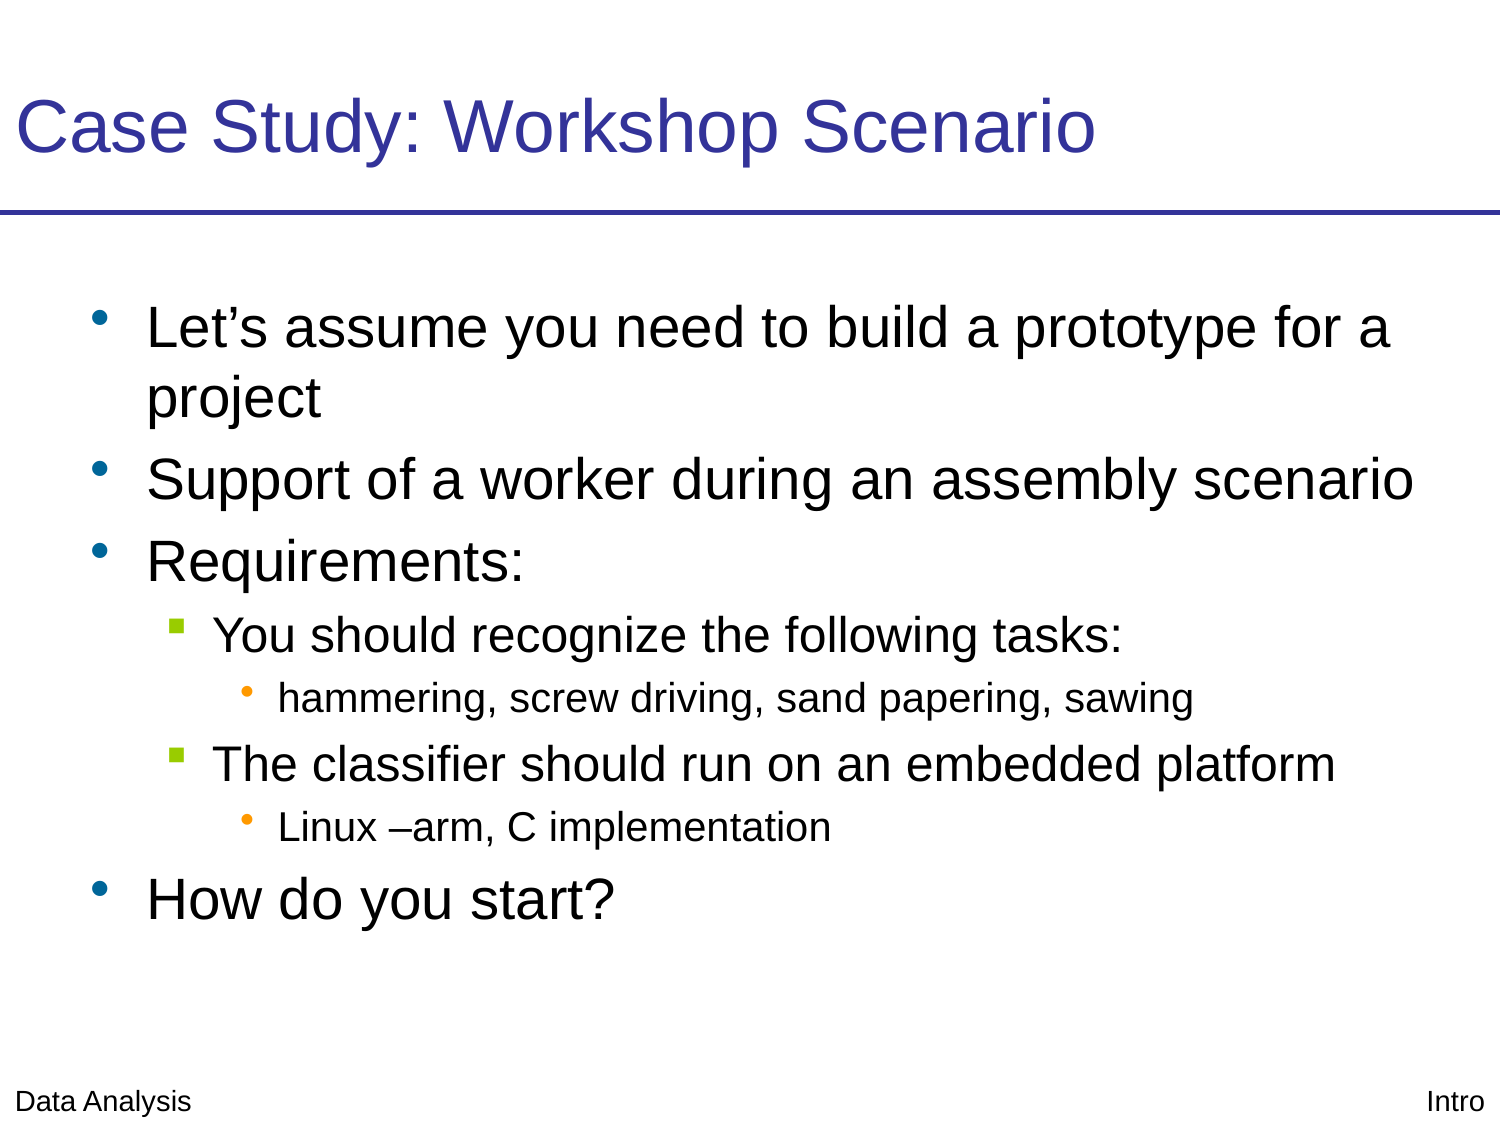

# Case Study: Workshop Scenario
Let’s assume you need to build a prototype for a project
Support of a worker during an assembly scenario
Requirements:
You should recognize the following tasks:
hammering, screw driving, sand papering, sawing
The classifier should run on an embedded platform
Linux –arm, C implementation
How do you start?